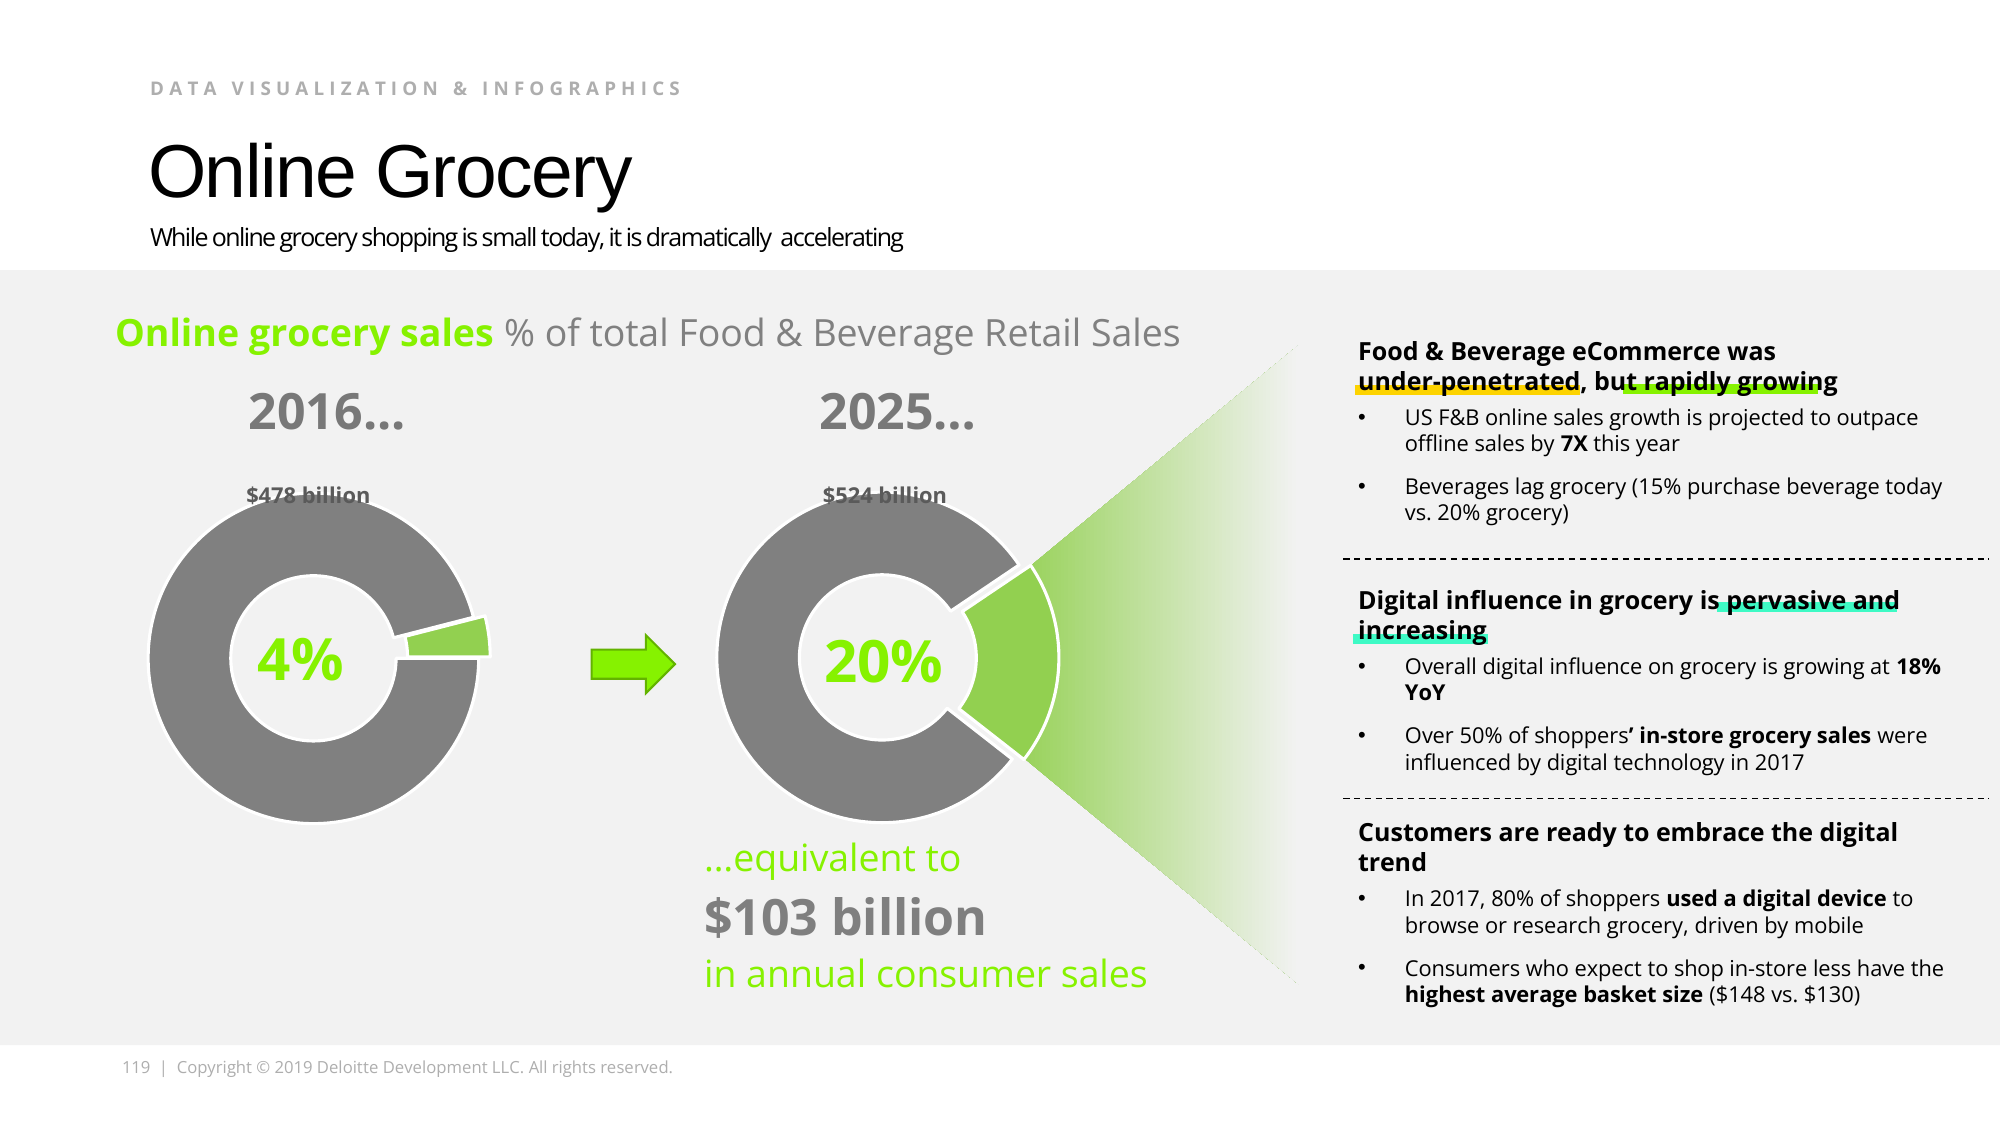

Data Visualization & Infographics
# Online Grocery
While online grocery shopping is small today, it is dramatically  accelerating

Online grocery sales % of total Food & Beverage Retail Sales
Food & Beverage eCommerce was
under-penetrated, but rapidly growing
US F&B online sales growth is projected to outpace offline sales by 7X this year
Beverages lag grocery (15% purchase beverage today vs. 20% grocery)
2016...
2025…
$478 billion
$524 billion

### Chart

| Category | Sales |
|---|---|
| 1st Qtr | 96.0 |
| 2nd Qtr | 4.0 |
| 3rd Qtr | 0.0 |
| 4th Qtr | 0.0 |

### Chart

| Category | Sales |
|---|---|
| 1st Qtr | 80.0 |
| 2nd Qtr | 20.0 |
Digital influence in grocery is pervasive and increasing
Overall digital influence on grocery is growing at 18% YoY
Over 50% of shoppers’ in-store grocery sales were influenced by digital technology in 2017
4%
20%

Customers are ready to embrace the digital trend
In 2017, 80% of shoppers used a digital device to browse or research grocery, driven by mobile
Consumers who expect to shop in-store less have the highest average basket size ($148 vs. $130)
…equivalent to
$103 billion
in annual consumer sales